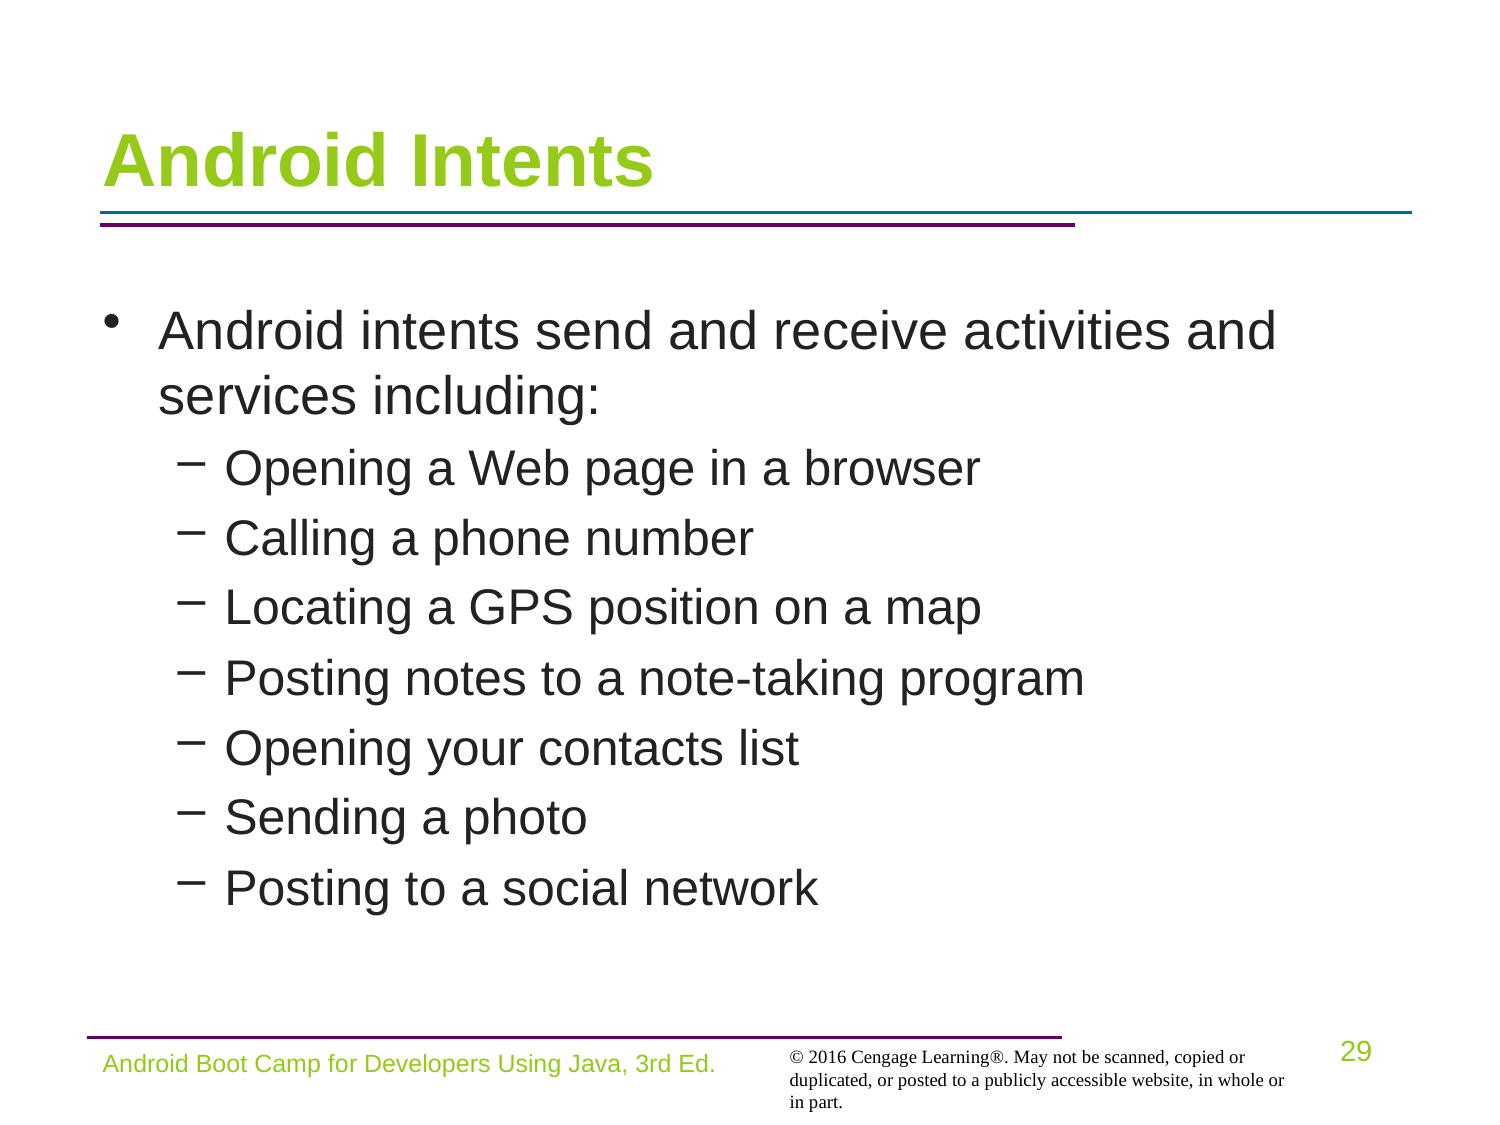

# Android Intents
Android intents send and receive activities and services including:
Opening a Web page in a browser
Calling a phone number
Locating a GPS position on a map
Posting notes to a note-taking program
Opening your contacts list
Sending a photo
Posting to a social network

Android Boot Camp for Developers Using Java, 3rd Ed.
29